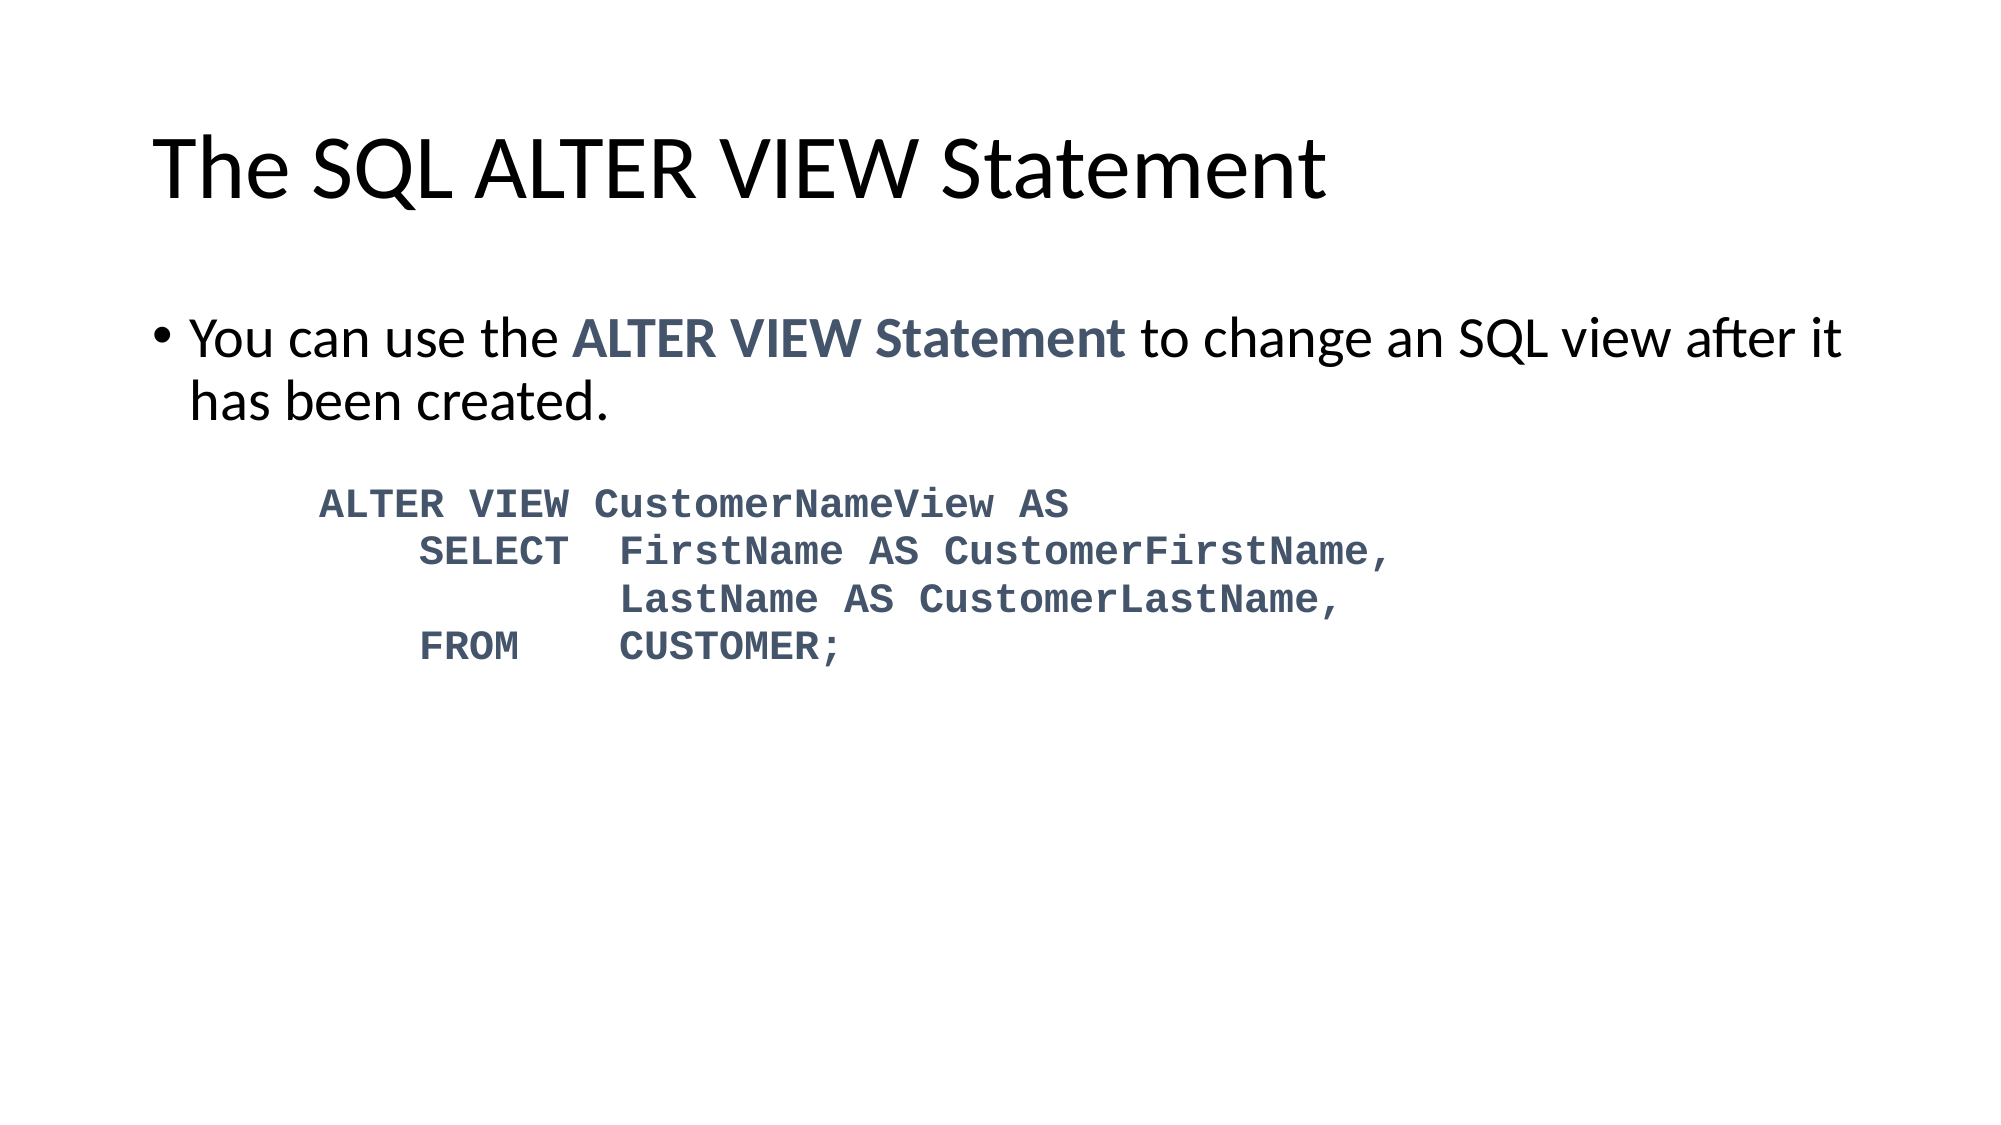

# The SQL ALTER VIEW Statement
You can use the ALTER VIEW Statement to change an SQL view after it has been created.

	ALTER VIEW CustomerNameView AS
	    SELECT	FirstName AS CustomerFirstName,
			LastName AS CustomerLastName,
	    FROM 	CUSTOMER;